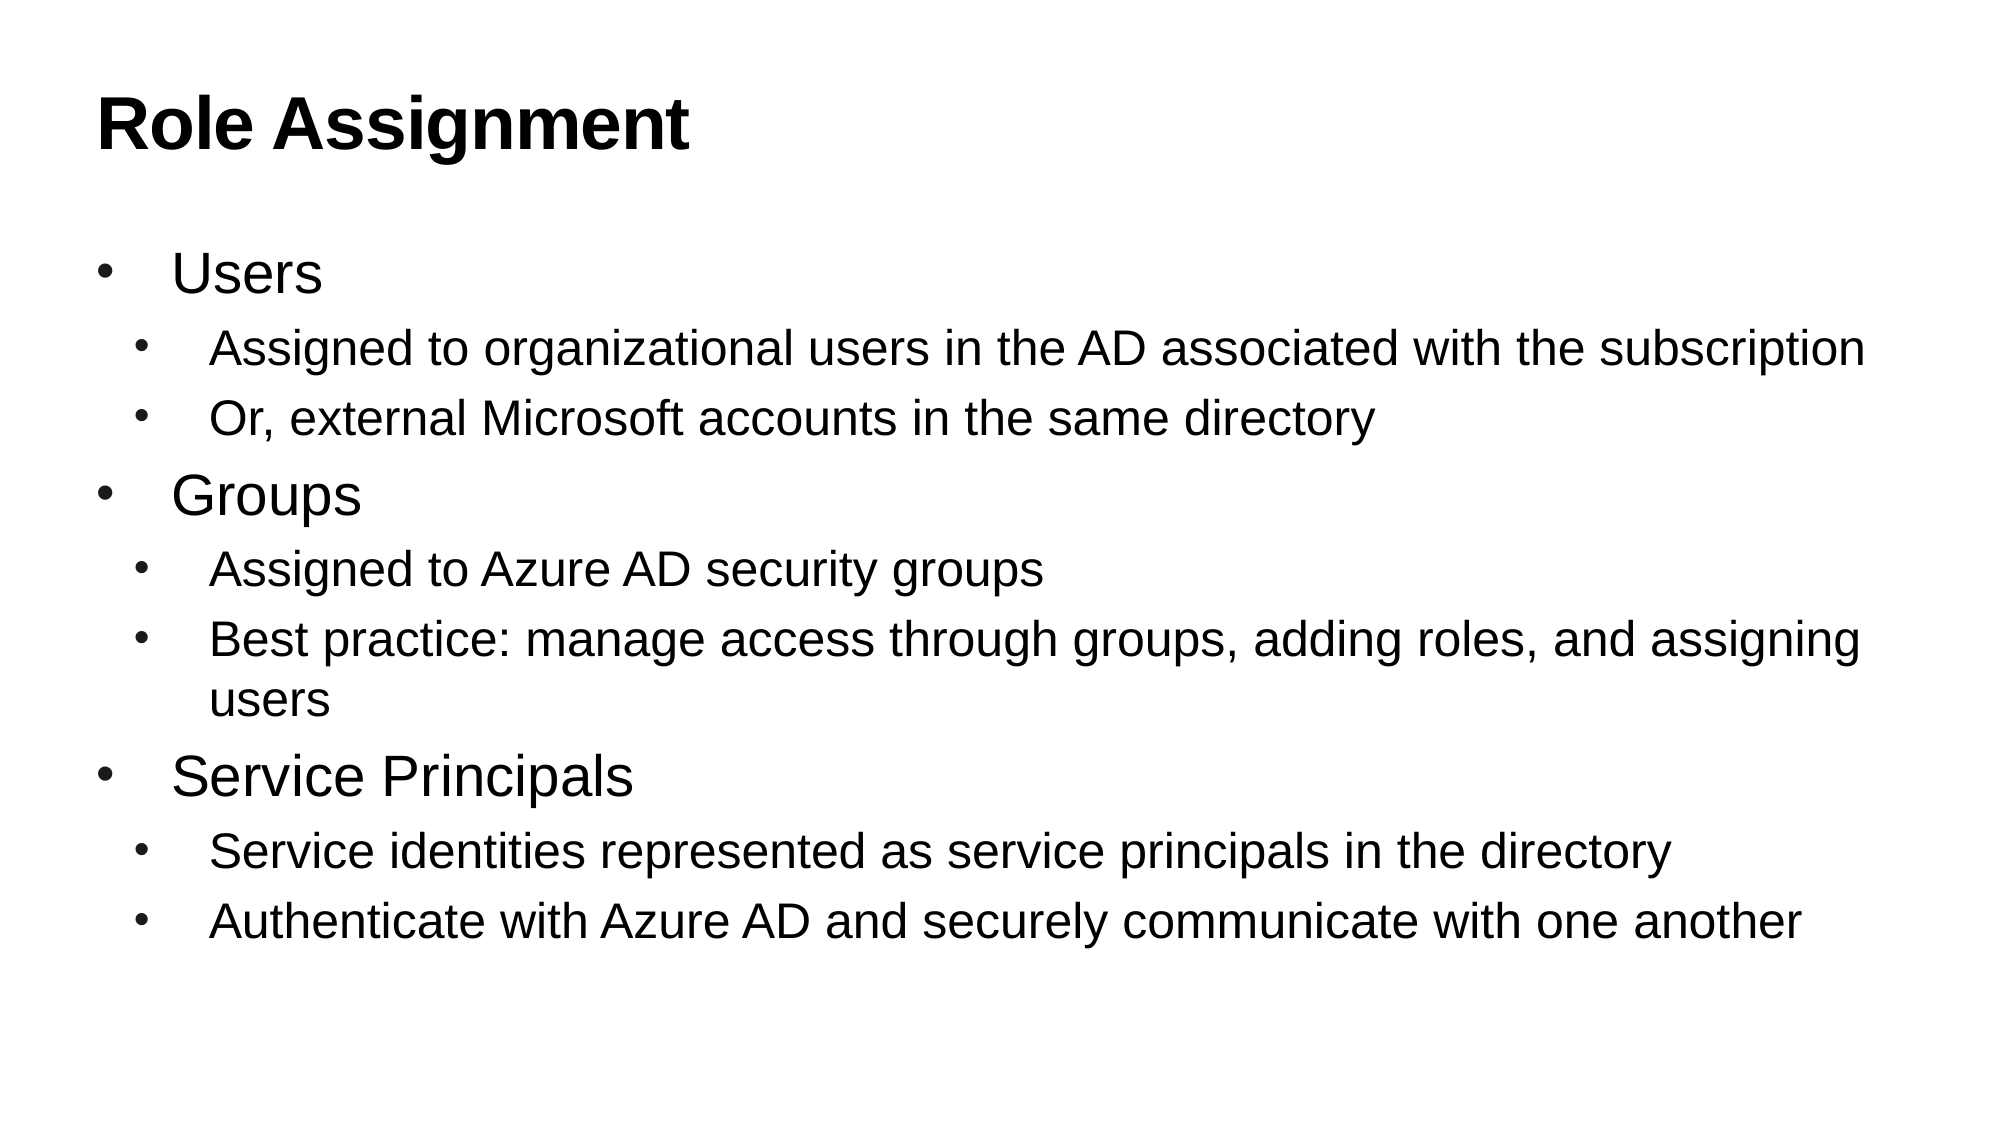

# Role Assignment
Users
Assigned to organizational users in the AD associated with the subscription
Or, external Microsoft accounts in the same directory
Groups
Assigned to Azure AD security groups
Best practice: manage access through groups, adding roles, and assigning users
Service Principals
Service identities represented as service principals in the directory
Authenticate with Azure AD and securely communicate with one another